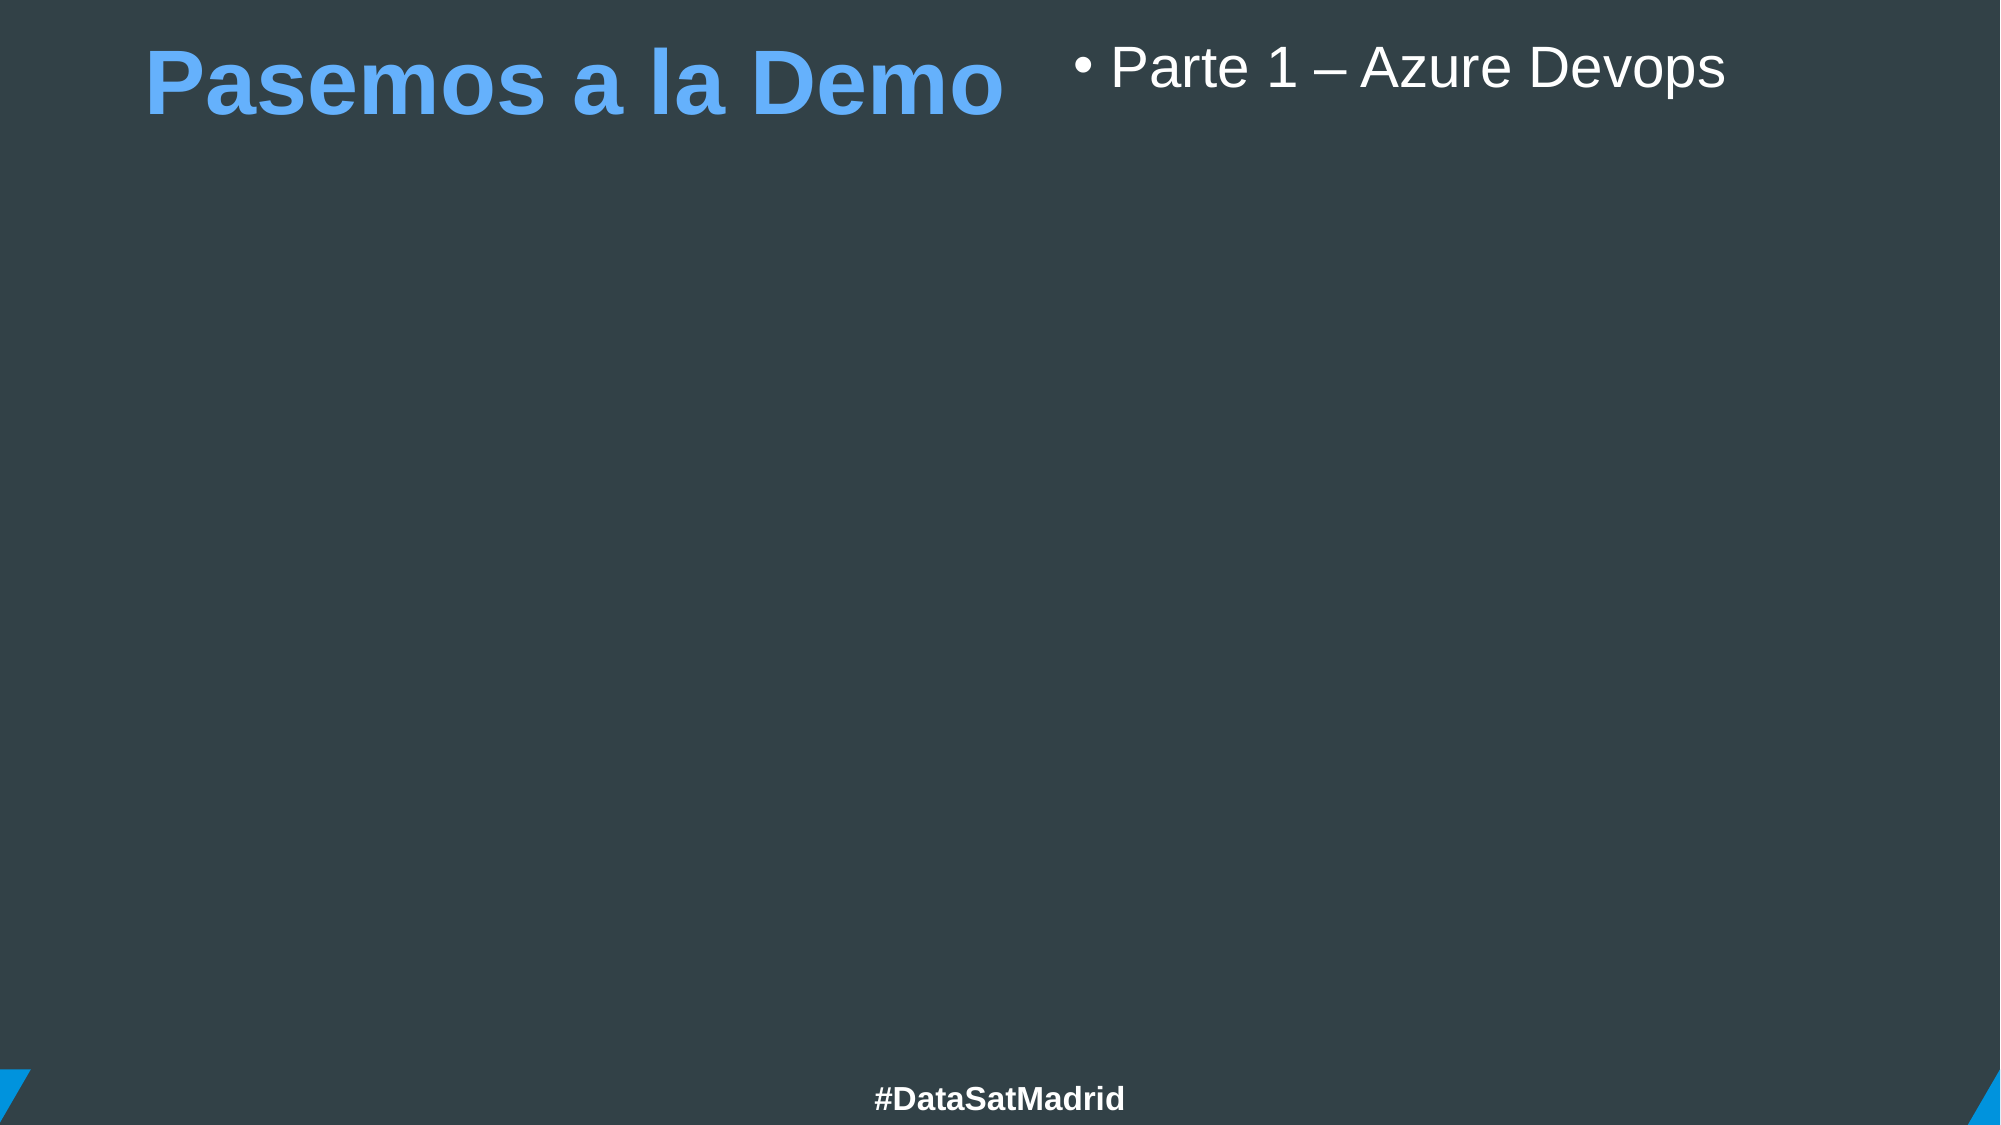

# Pasemos a la Demo
Parte 1 – Azure Devops